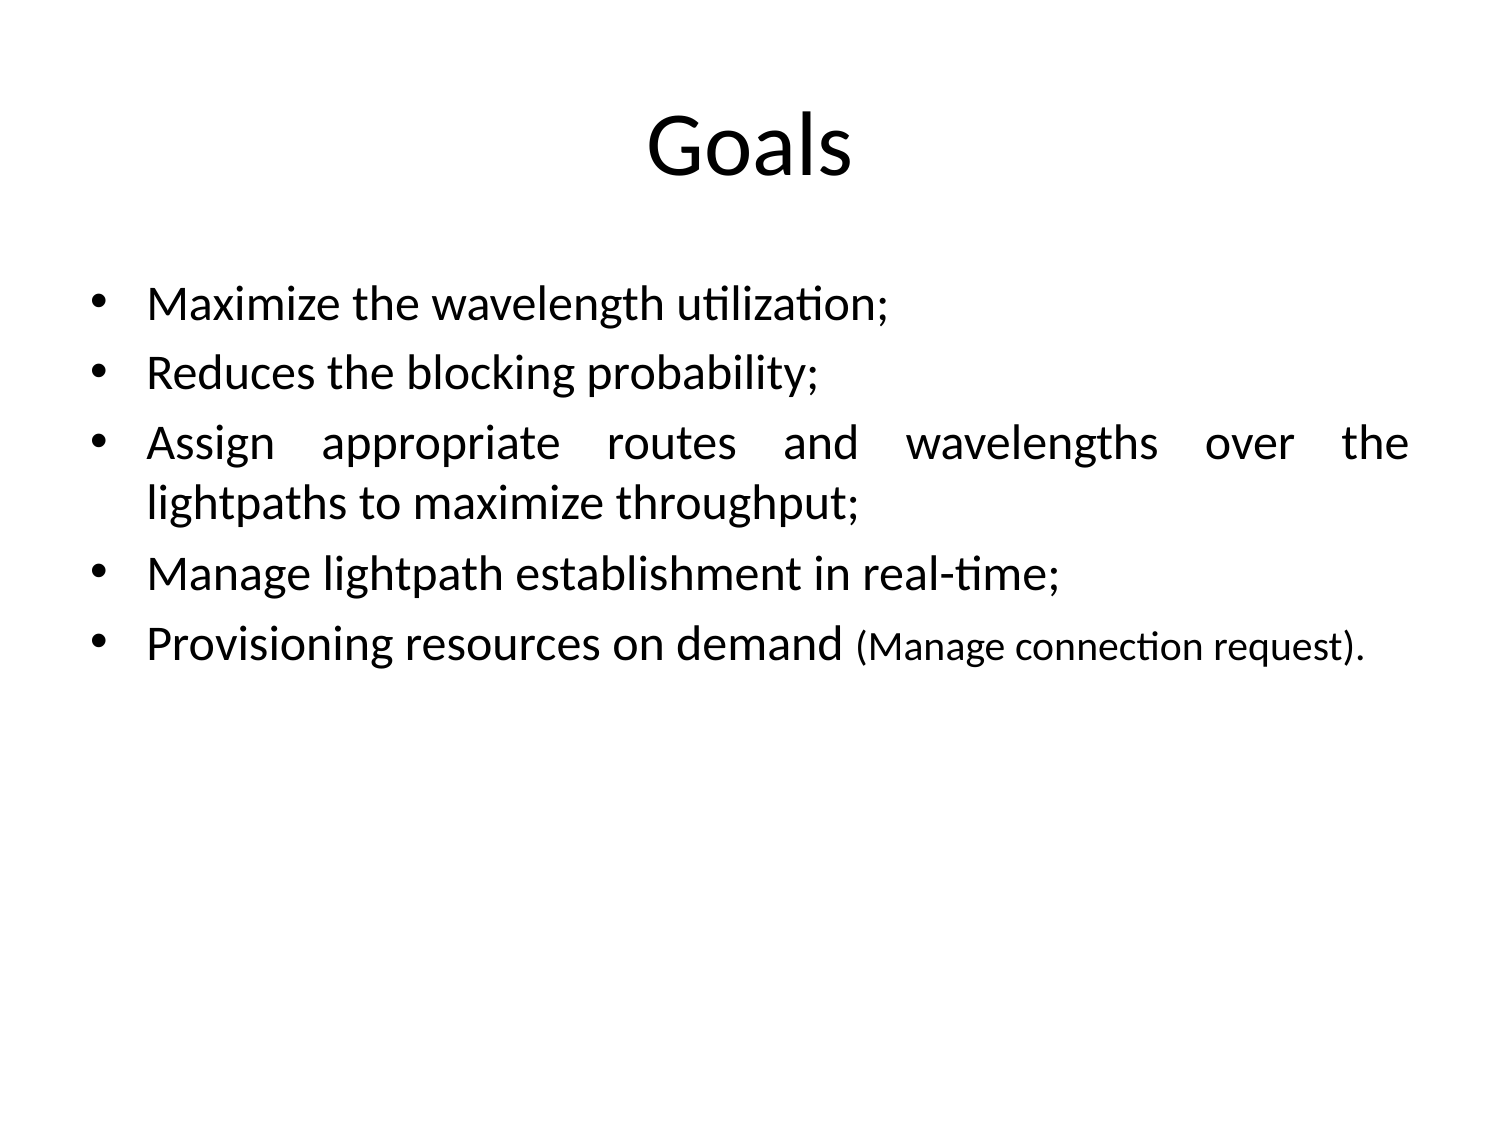

# Goals
Maximize the wavelength utilization;
Reduces the blocking probability;
Assign appropriate routes and wavelengths over the lightpaths to maximize throughput;
Manage lightpath establishment in real-time;
Provisioning resources on demand (Manage connection request).